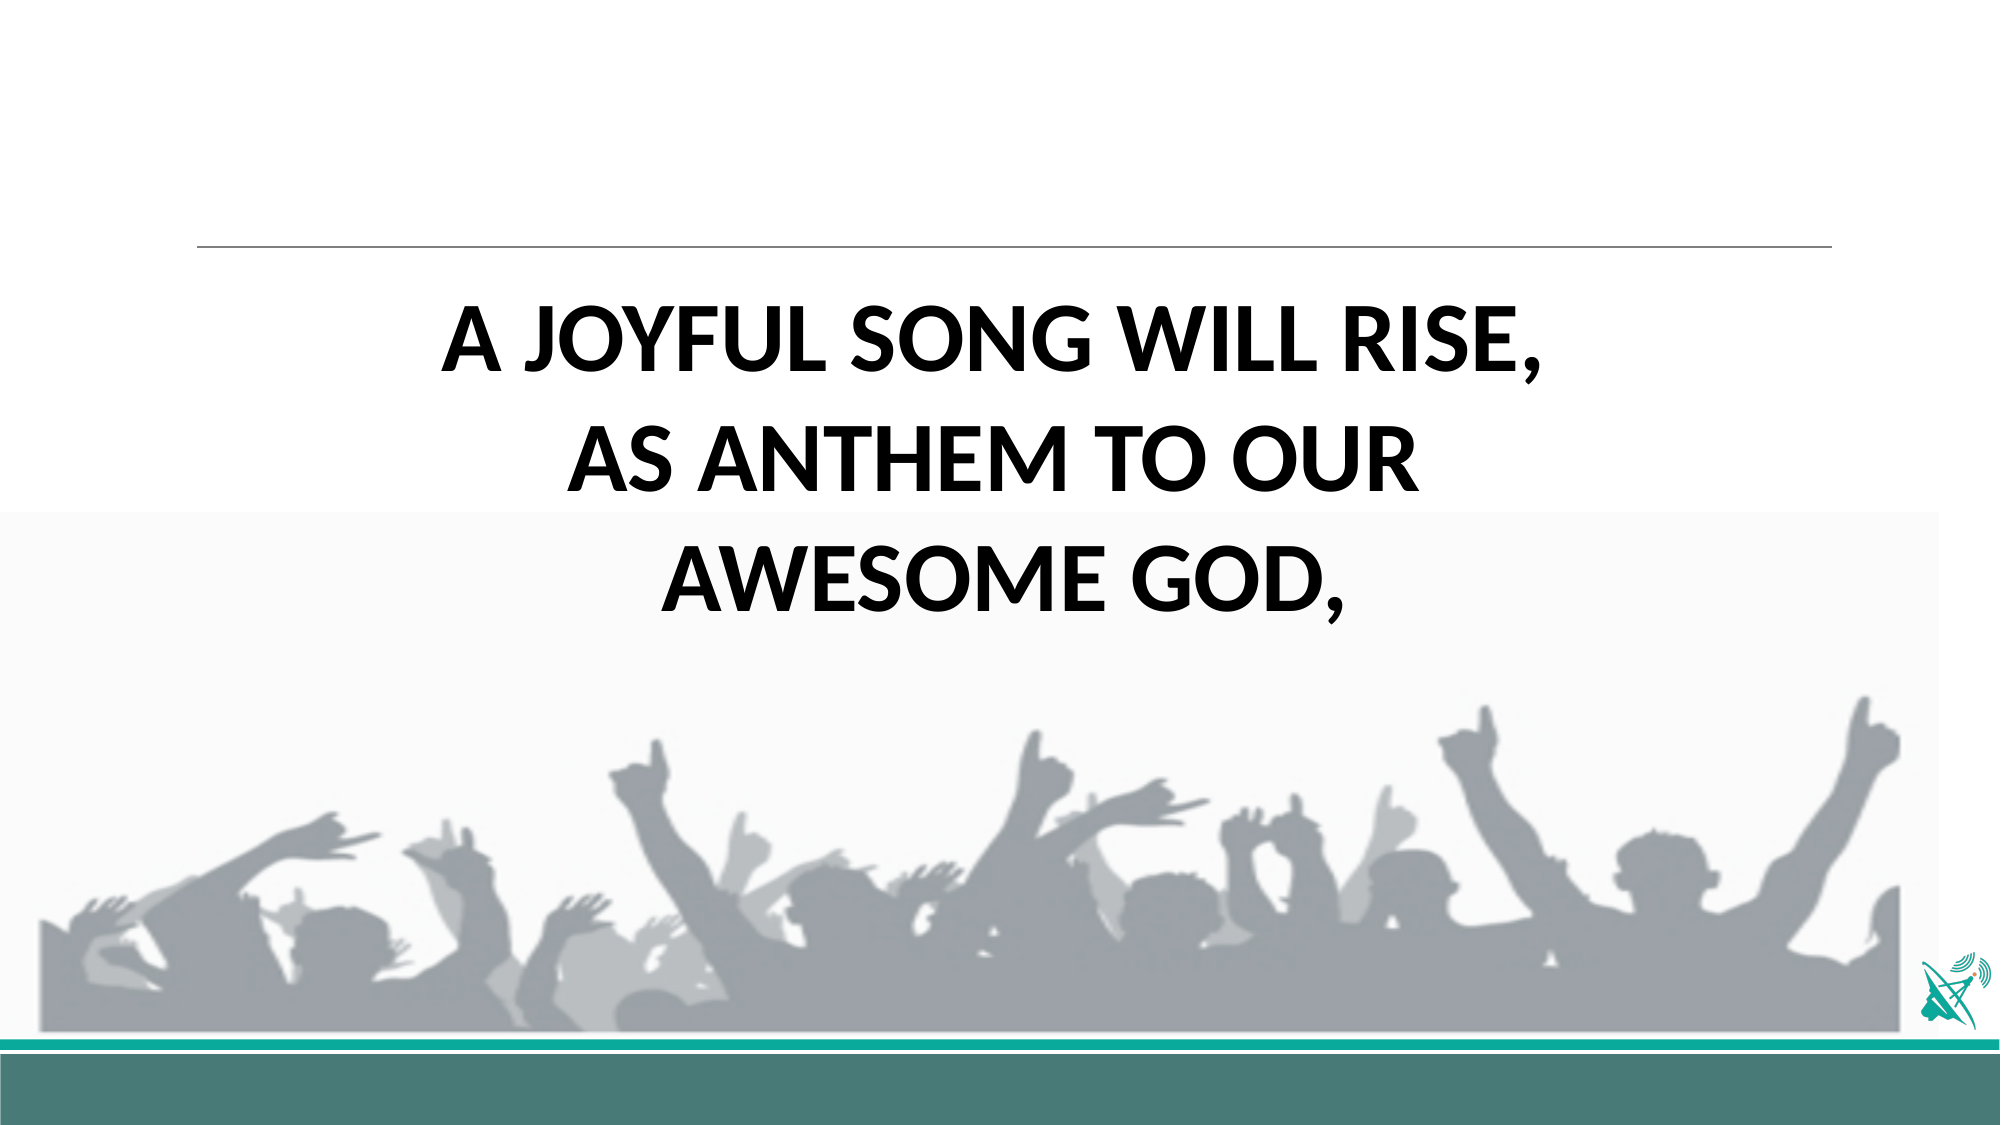

A JOYFUL SONG WILL RISE,
AS ANTHEM TO OUR
 AWESOME GOD,